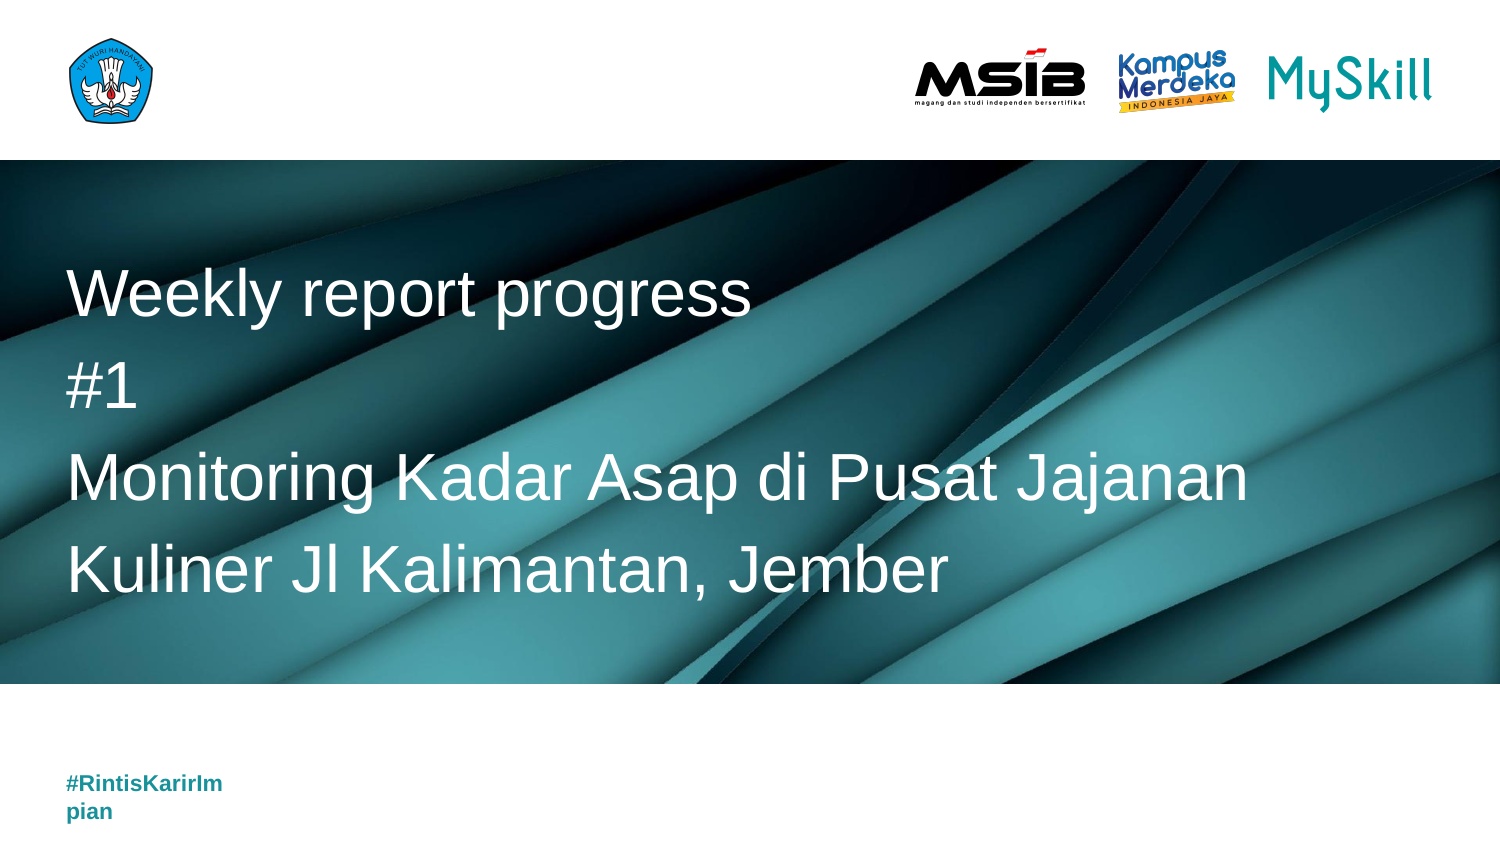

# Weekly report progress #1
Monitoring Kadar Asap di Pusat Jajanan Kuliner Jl Kalimantan, Jember